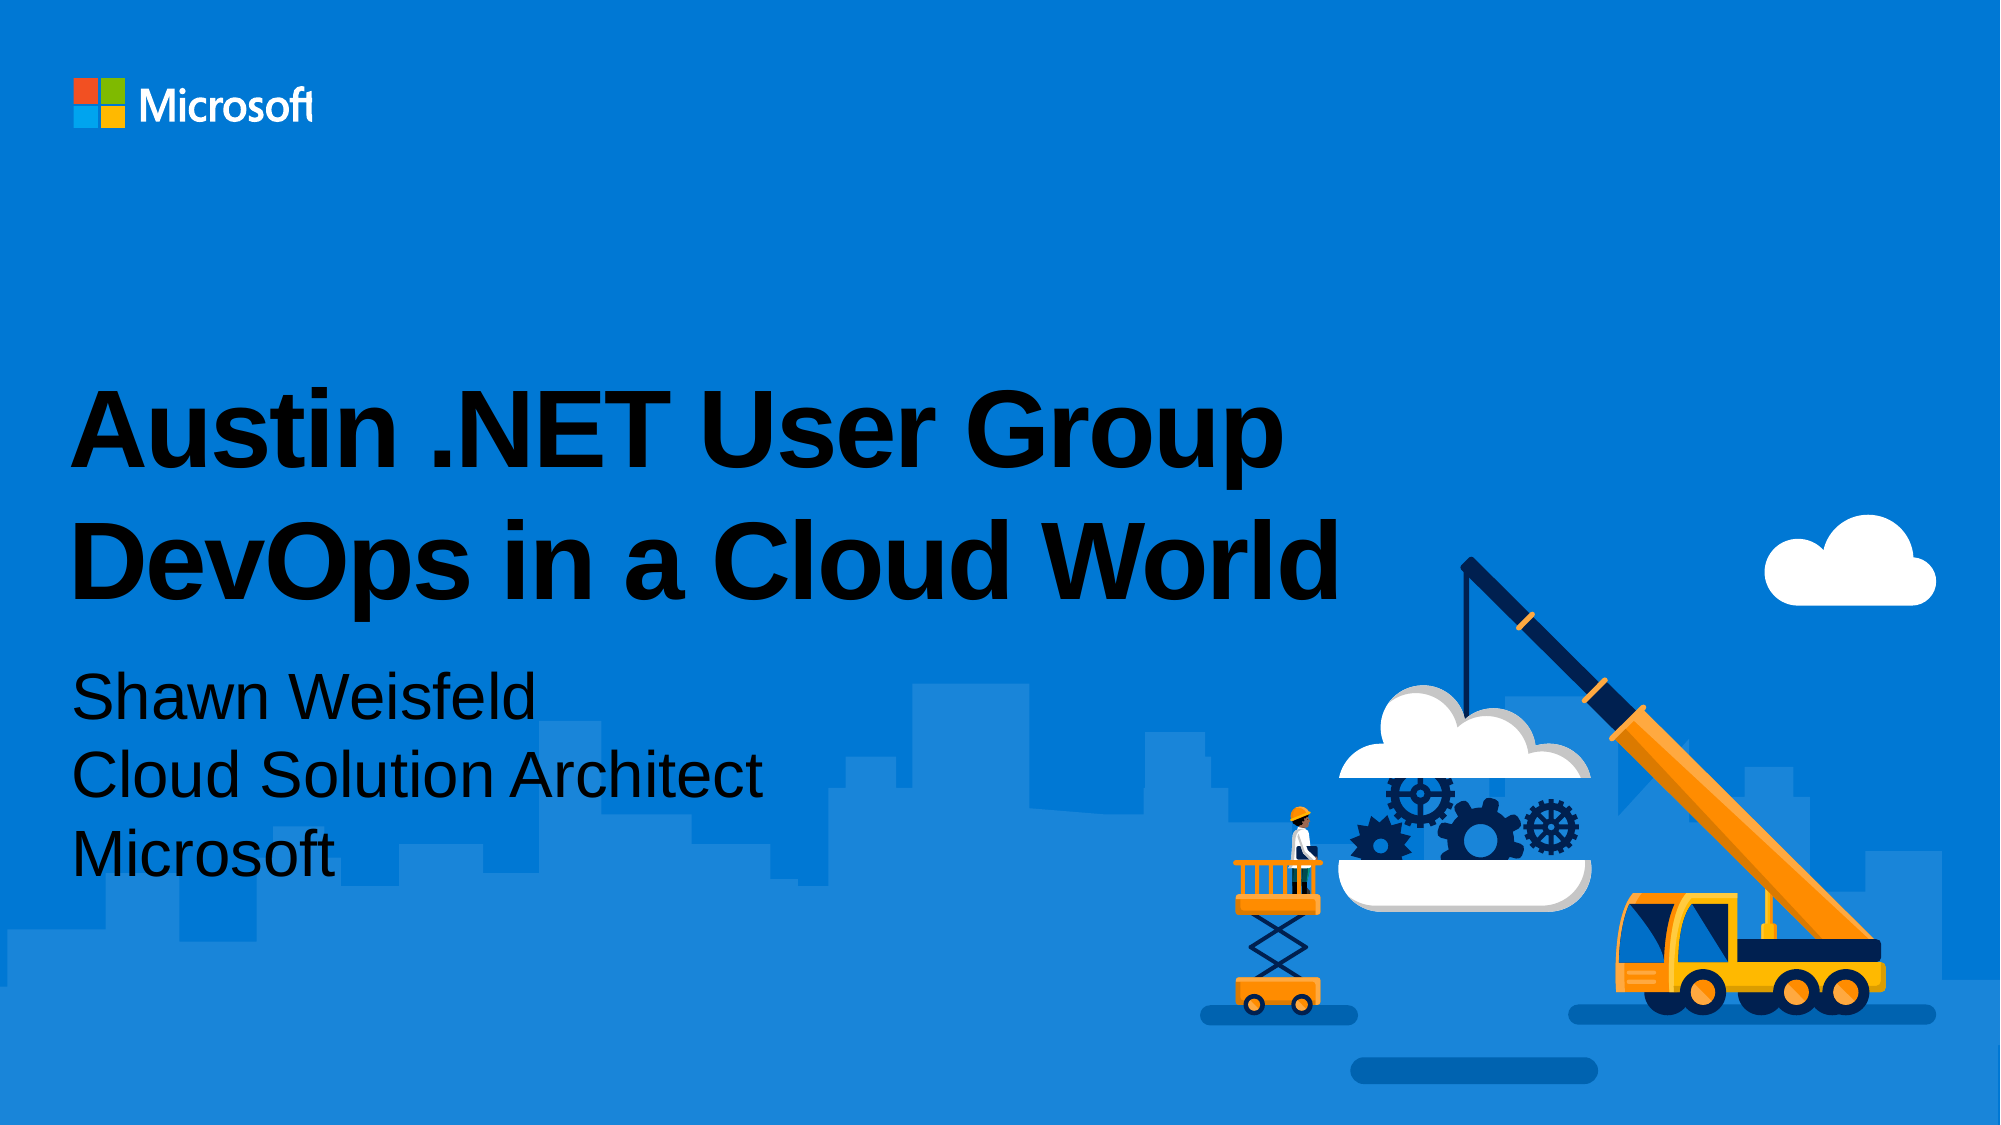

# Austin .NET User Group DevOps in a Cloud World
Shawn Weisfeld
Cloud Solution Architect
Microsoft